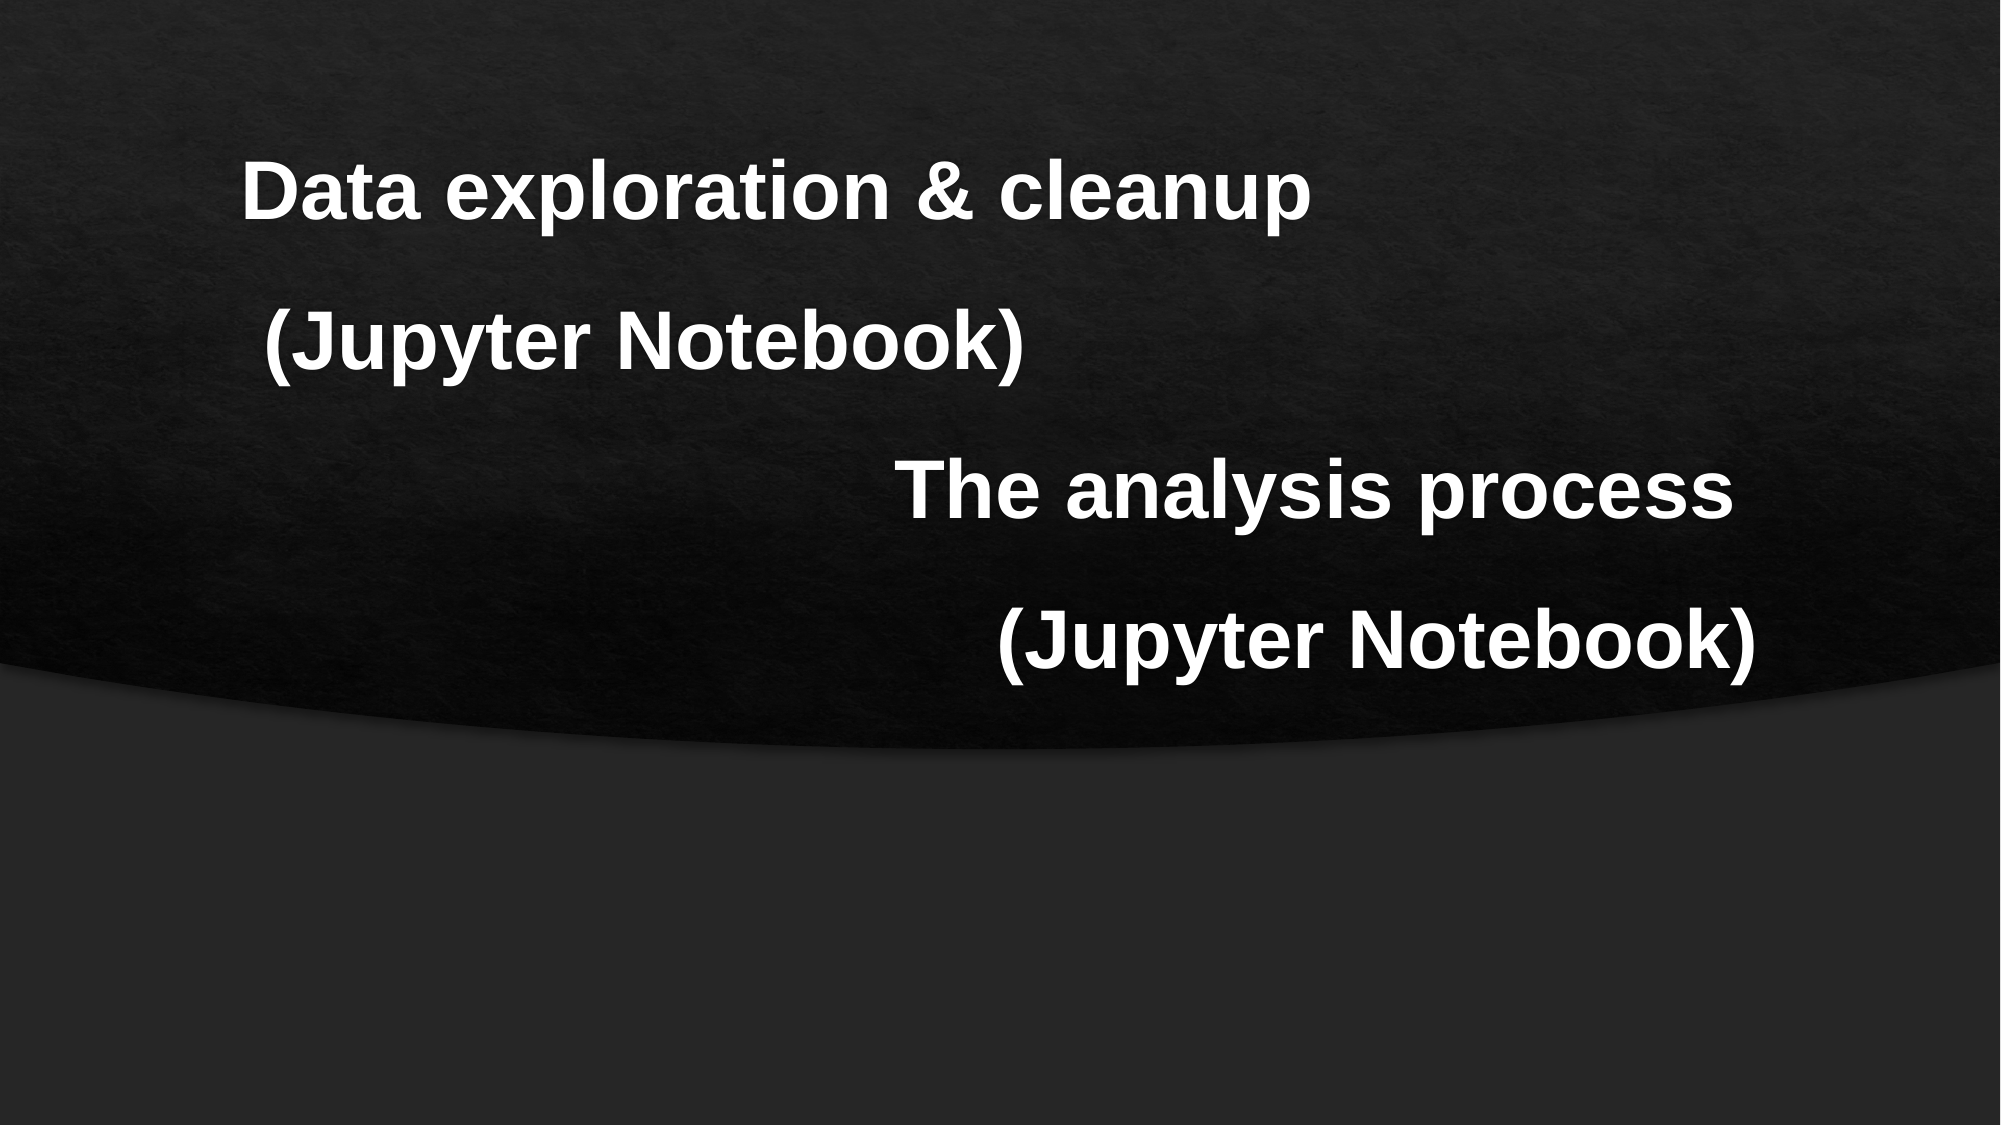

Data exploration & cleanup
 (Jupyter Notebook)
The analysis process
(Jupyter Notebook)